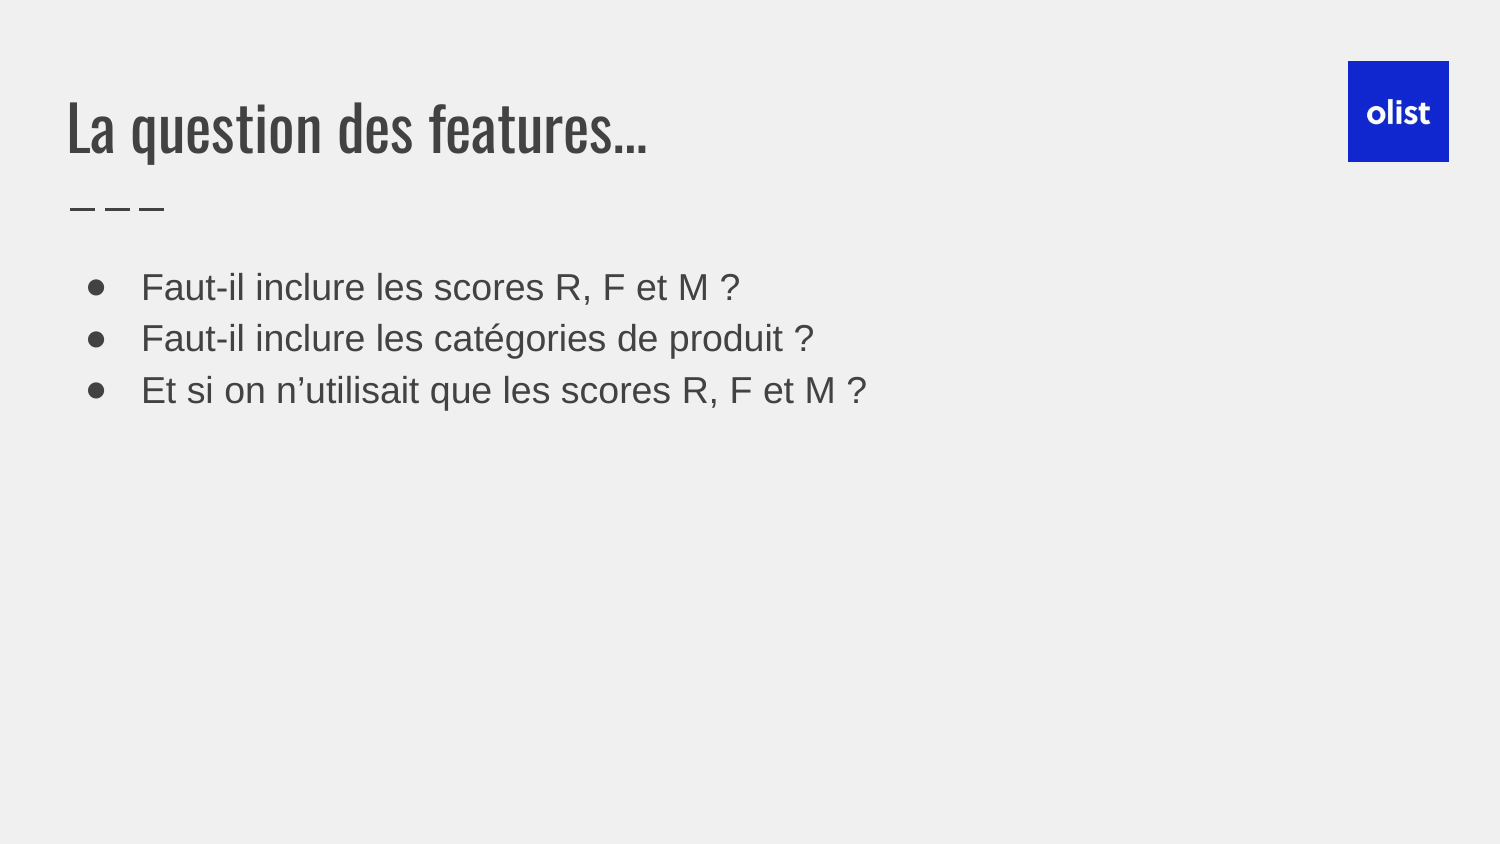

# La question des features…
Faut-il inclure les scores R, F et M ?
Faut-il inclure les catégories de produit ?
Et si on n’utilisait que les scores R, F et M ?